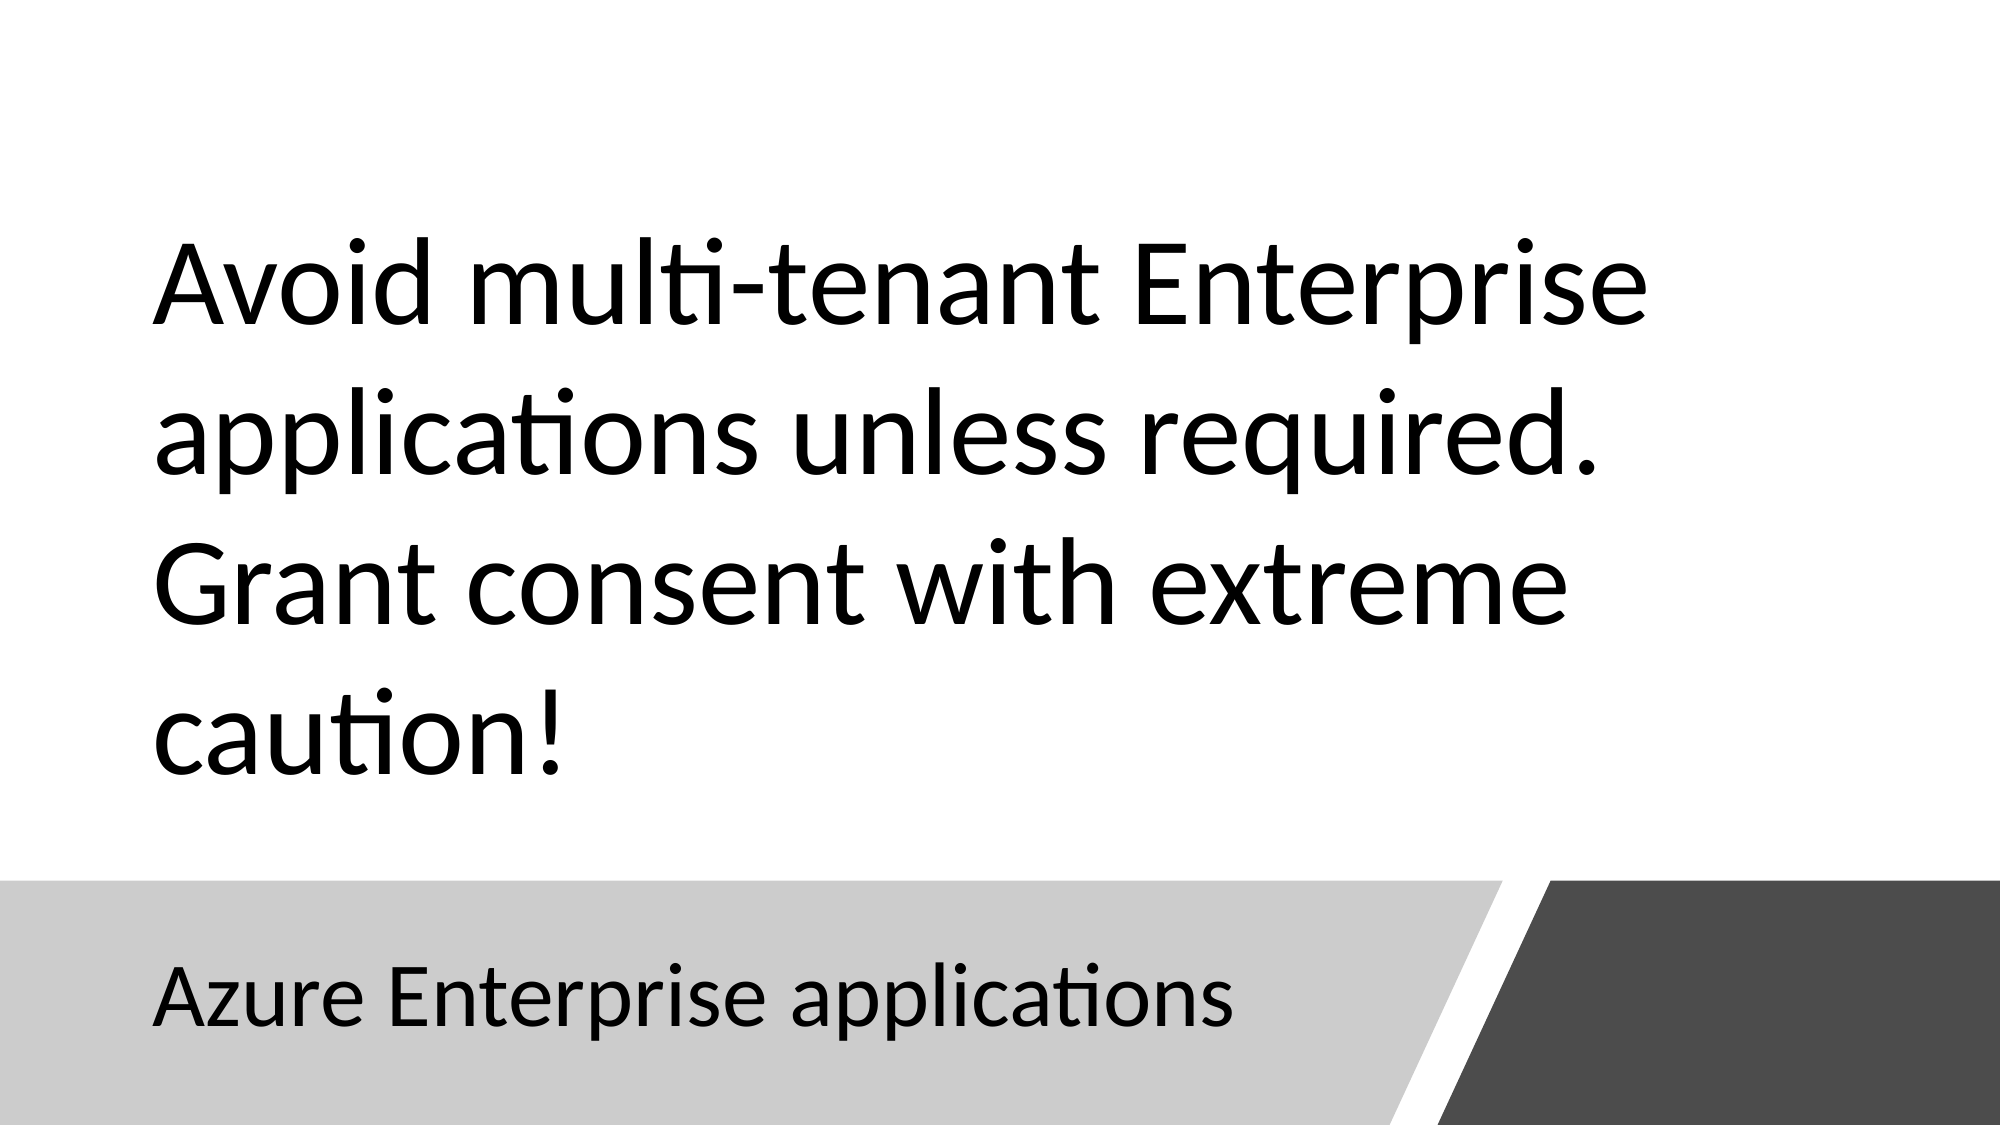

Avoid multi-tenant Enterprise applications unless required. Grant consent with extreme caution!

# Azure Enterprise applications